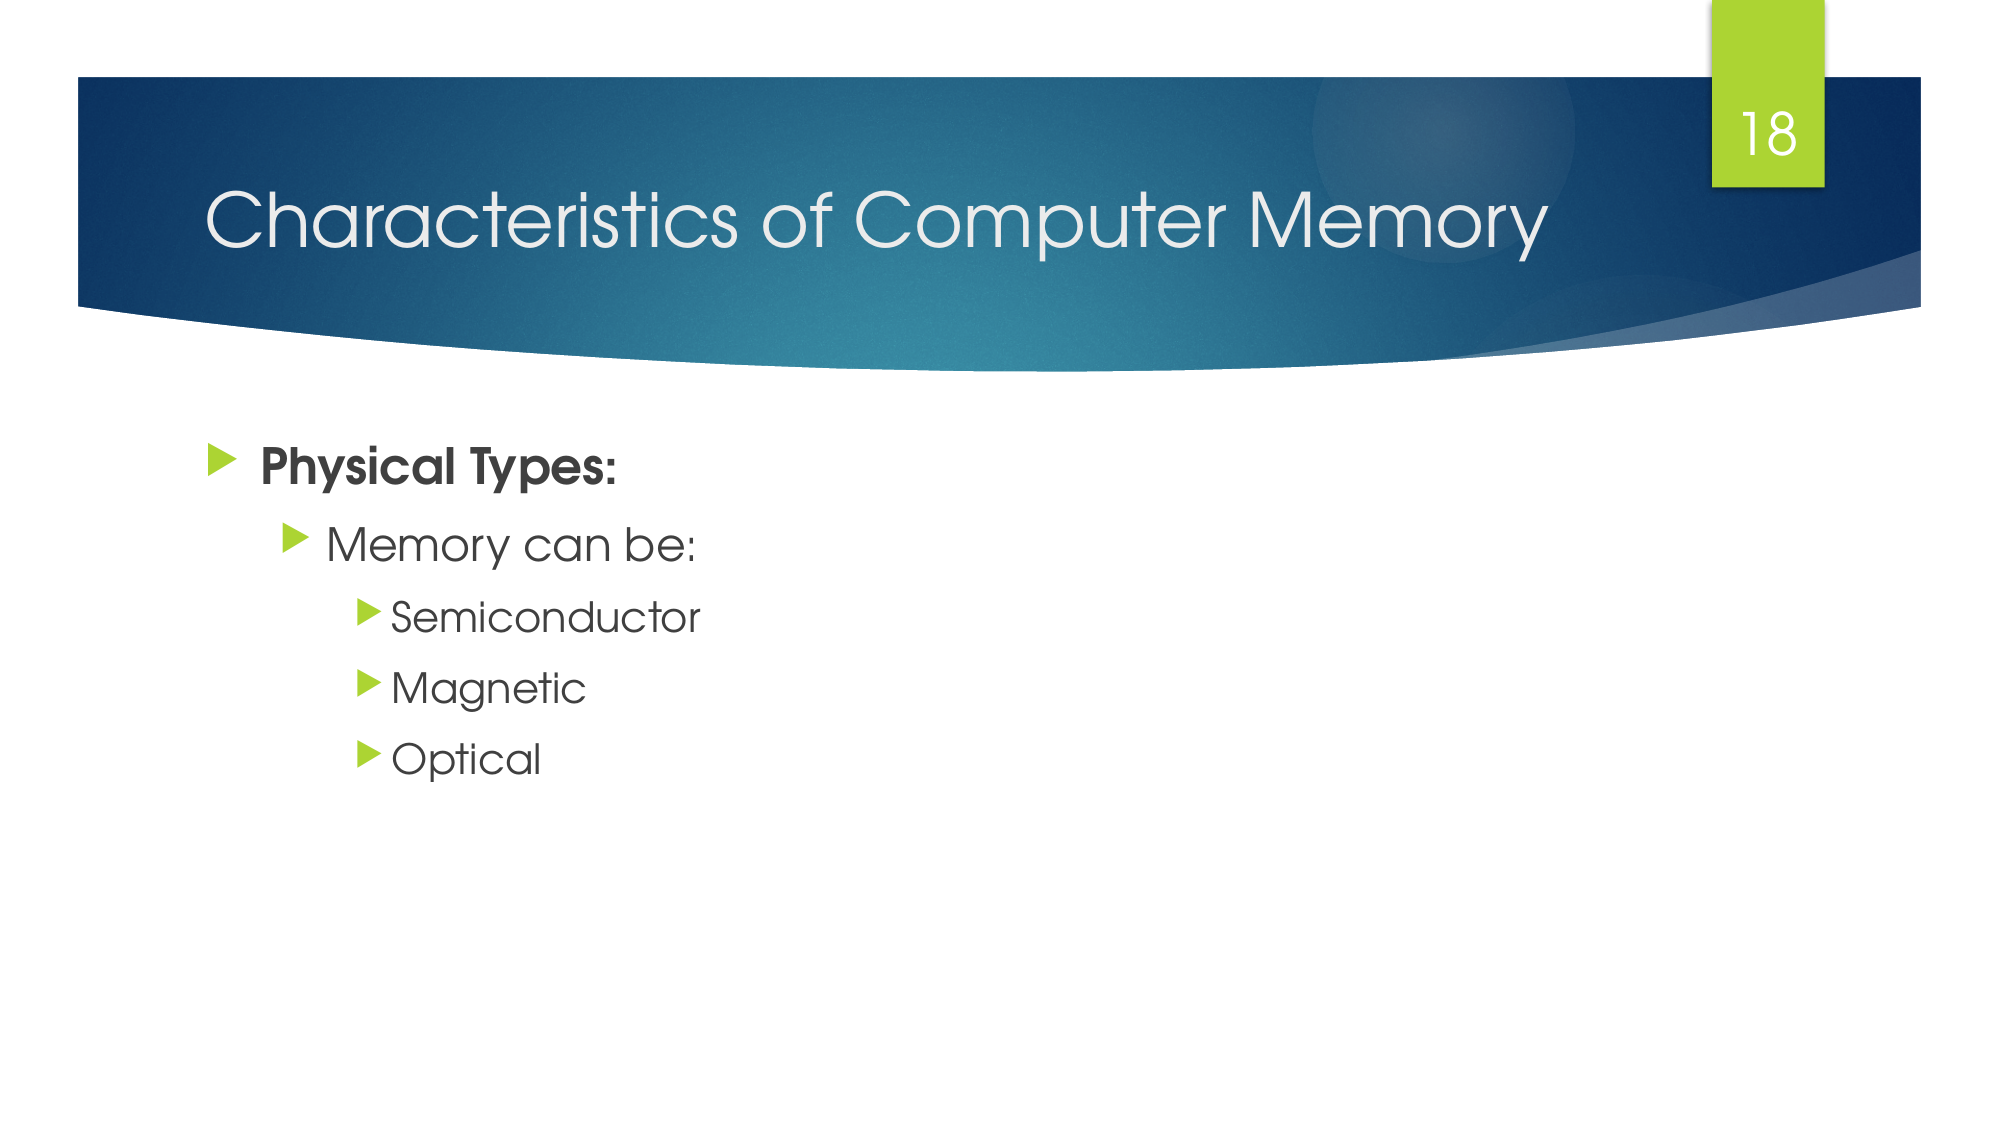

18
# Characteristics of Computer Memory
Physical Types:
Memory can be:
Semiconductor
Magnetic
Optical